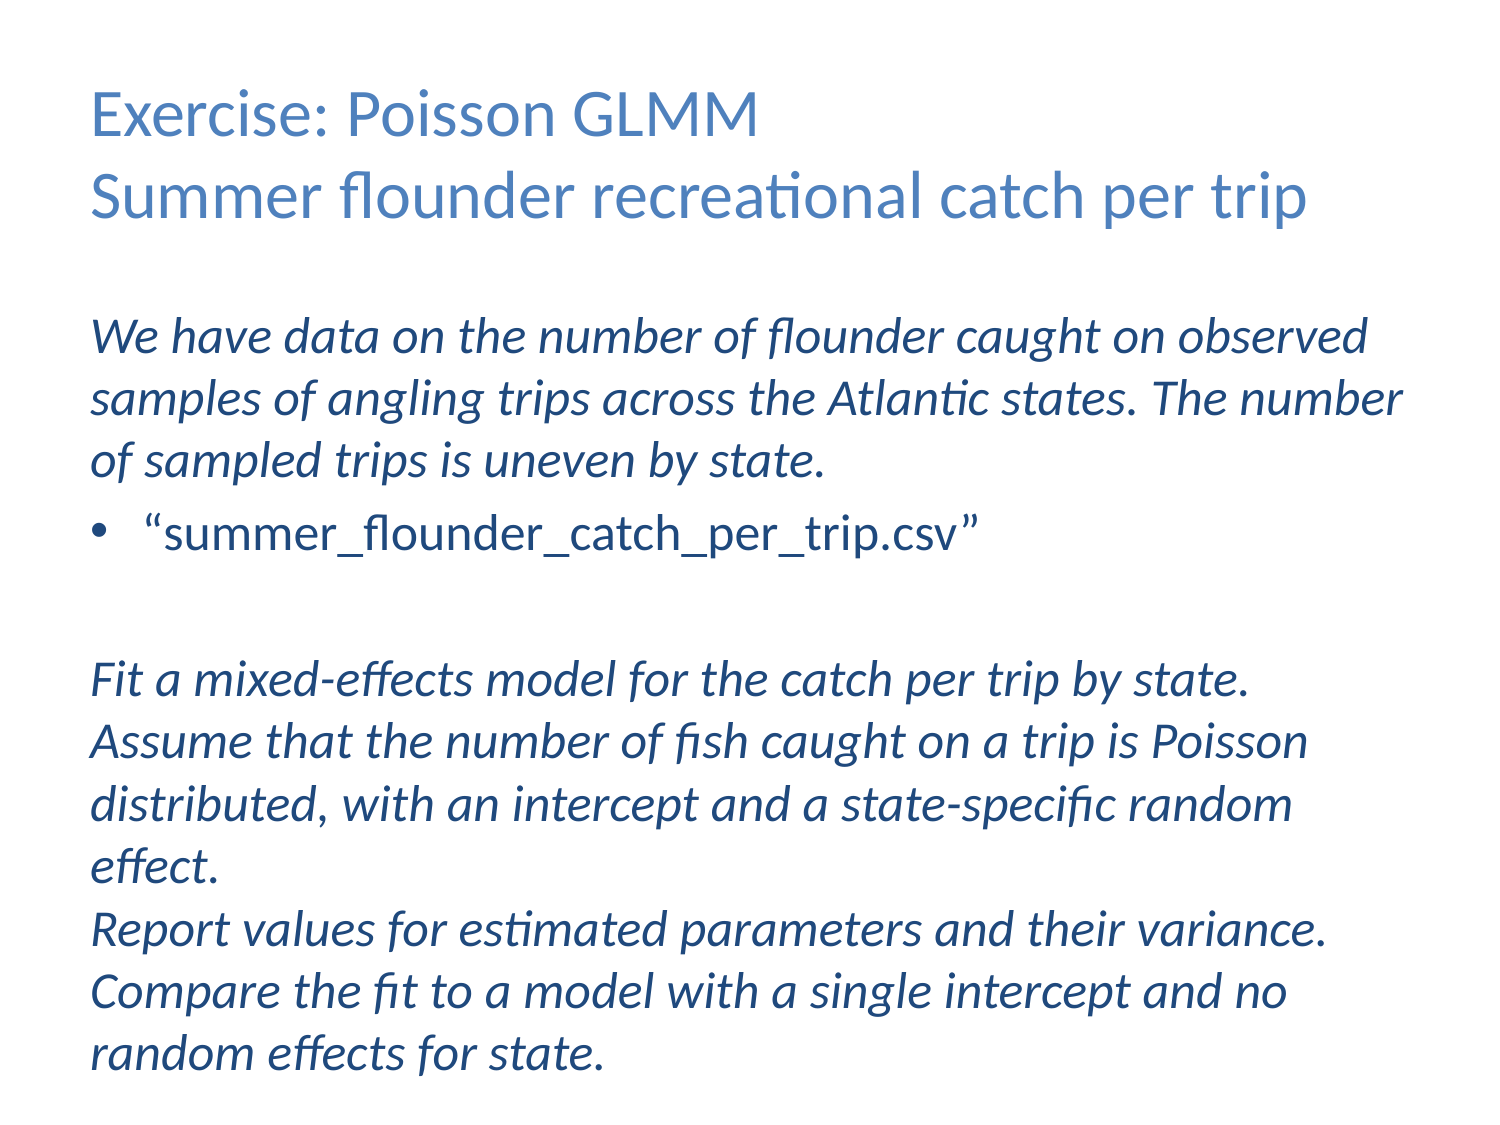

# Exercise: Poisson GLMM Summer flounder recreational catch per trip
We have data on the number of flounder caught on observed samples of angling trips across the Atlantic states. The number of sampled trips is uneven by state.
“summer_flounder_catch_per_trip.csv”

Fit a mixed-effects model for the catch per trip by state. Assume that the number of fish caught on a trip is Poisson distributed, with an intercept and a state-specific random effect.
Report values for estimated parameters and their variance. Compare the fit to a model with a single intercept and no random effects for state.